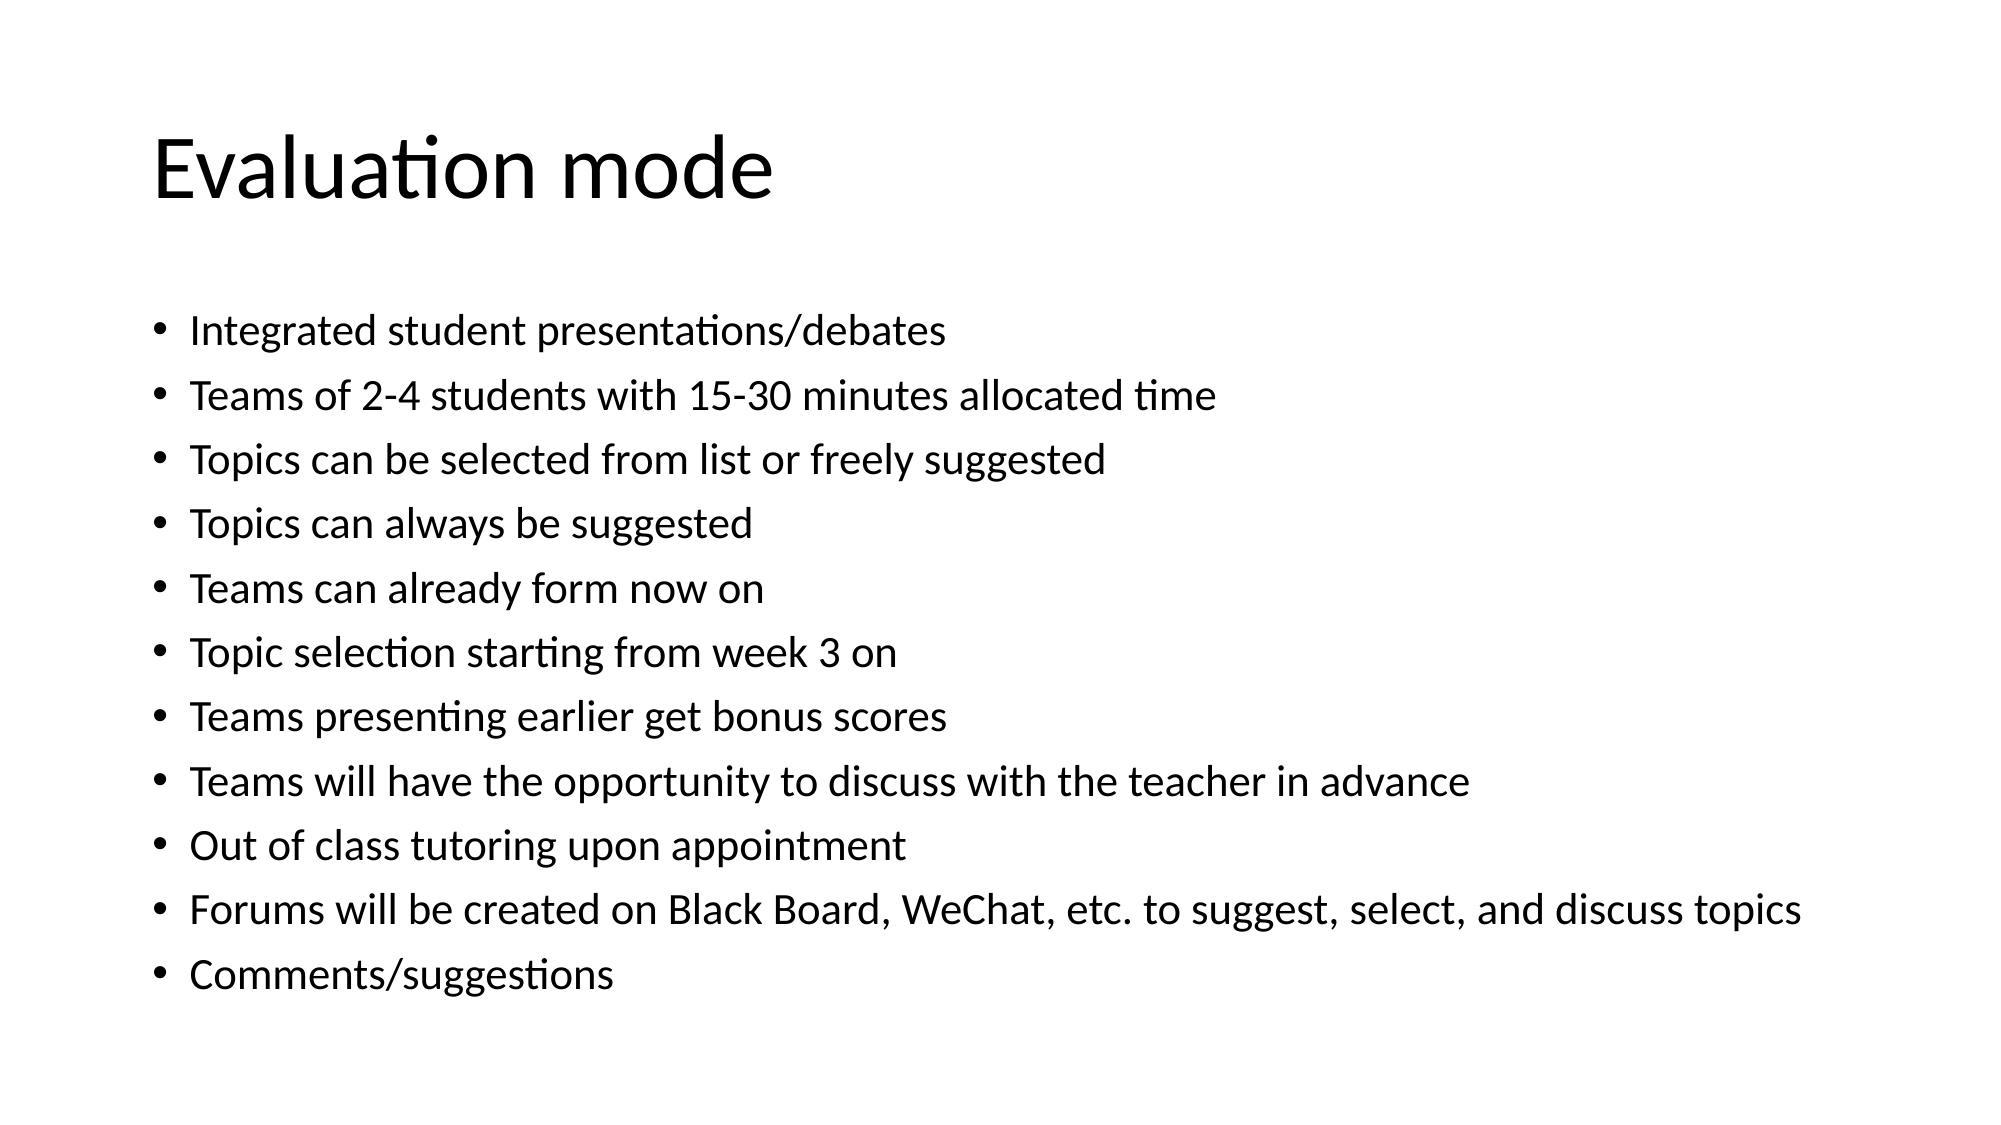

# Evaluation mode
Integrated student presentations/debates
Teams of 2-4 students with 15-30 minutes allocated time
Topics can be selected from list or freely suggested
Topics can always be suggested
Teams can already form now on
Topic selection starting from week 3 on
Teams presenting earlier get bonus scores
Teams will have the opportunity to discuss with the teacher in advance
Out of class tutoring upon appointment
Forums will be created on Black Board, WeChat, etc. to suggest, select, and discuss topics
Comments/suggestions